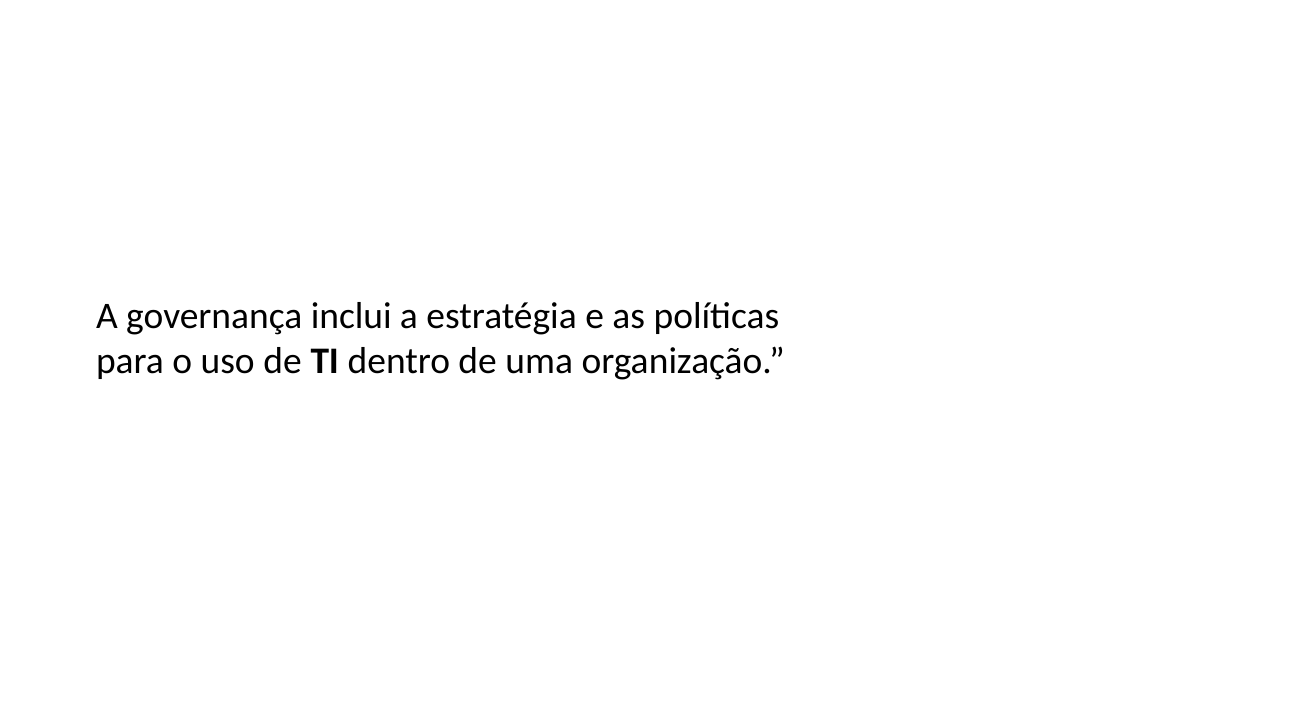

A governança inclui a estratégia e as políticas para o uso de TI dentro de uma organização.”